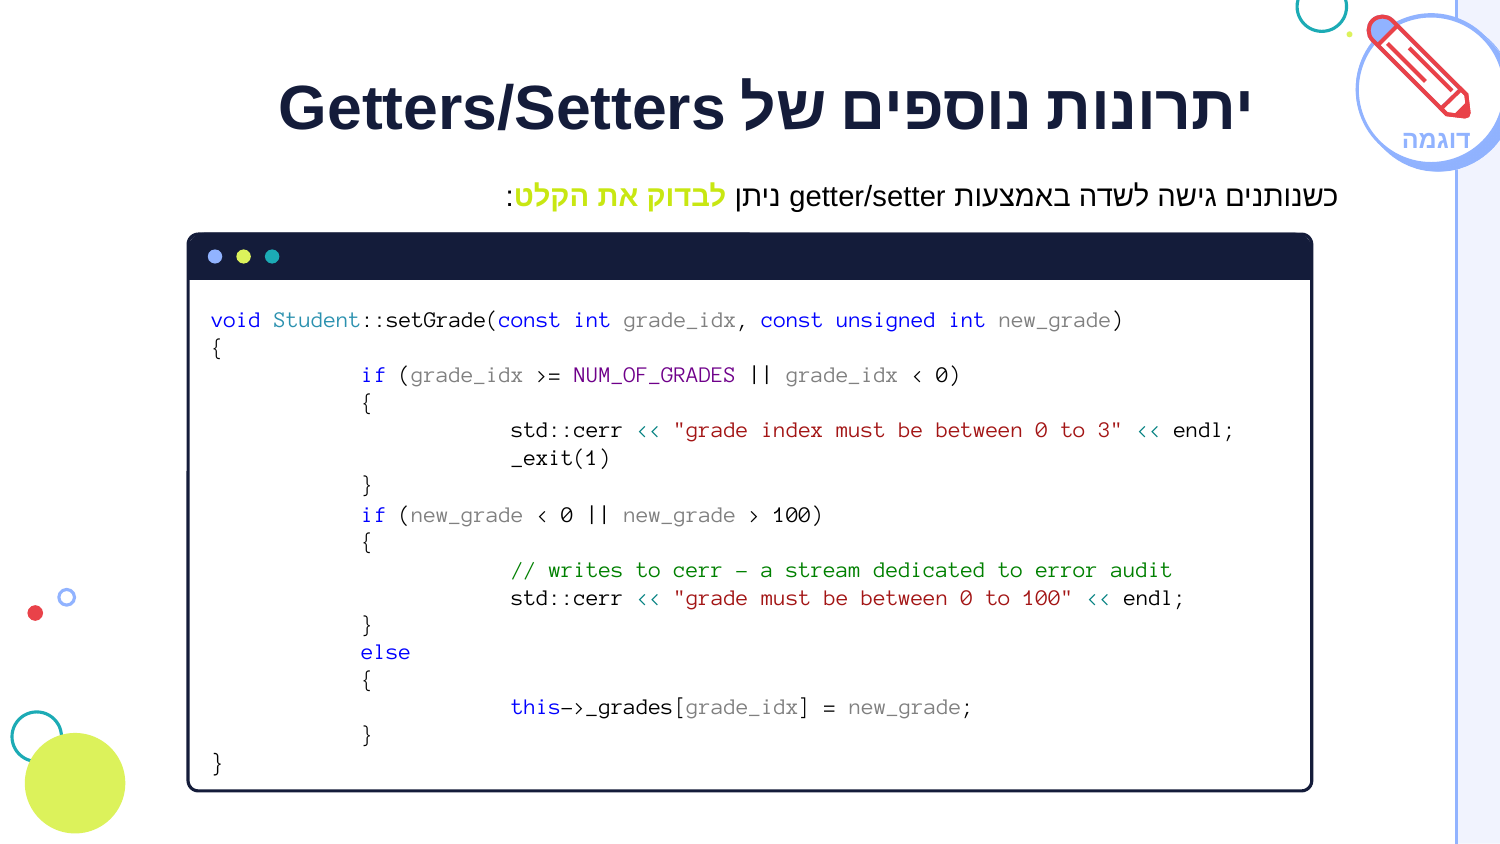

# יתרונות נוספים של Getters/Setters
דוגמה
כשנותנים גישה לשדה באמצעות getter/setter ניתן לבדוק את הקלט:

void Student::setGrade(const int grade_idx, const unsigned int new_grade)
{
	if (grade_idx >= NUM_OF_GRADES || grade_idx < 0)
	{
		std::cerr << "grade index must be between 0 to 3" << endl;
		_exit(1)
	}
	if (new_grade < 0 || new_grade > 100)
	{
		// writes to cerr - a stream dedicated to error audit
		std::cerr << "grade must be between 0 to 100" << endl;
	}
	else
	{
		this->_grades[grade_idx] = new_grade;
	}
}